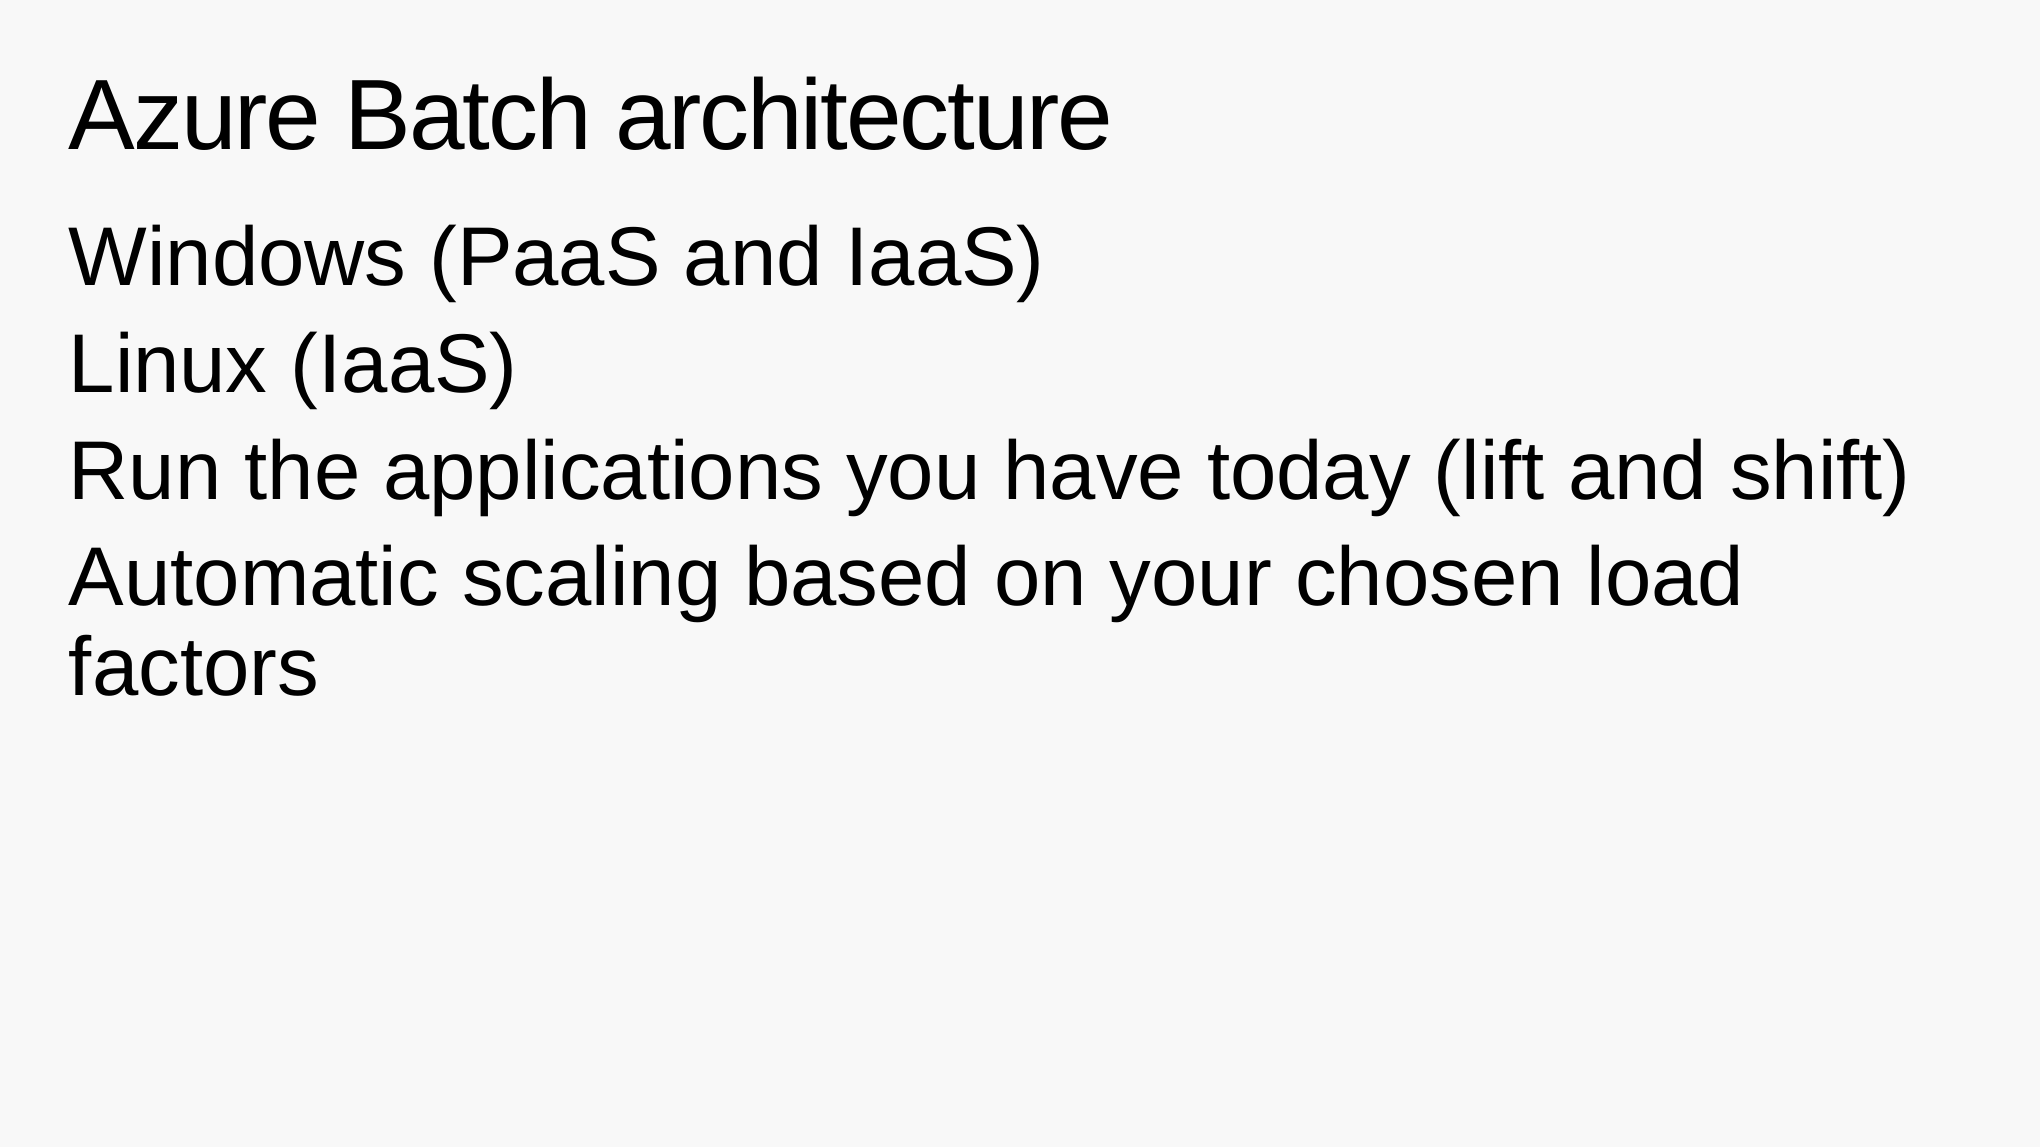

# Azure Batch architecture
Windows (PaaS and IaaS)
Linux (IaaS)
Run the applications you have today (lift and shift)
Automatic scaling based on your chosen load factors